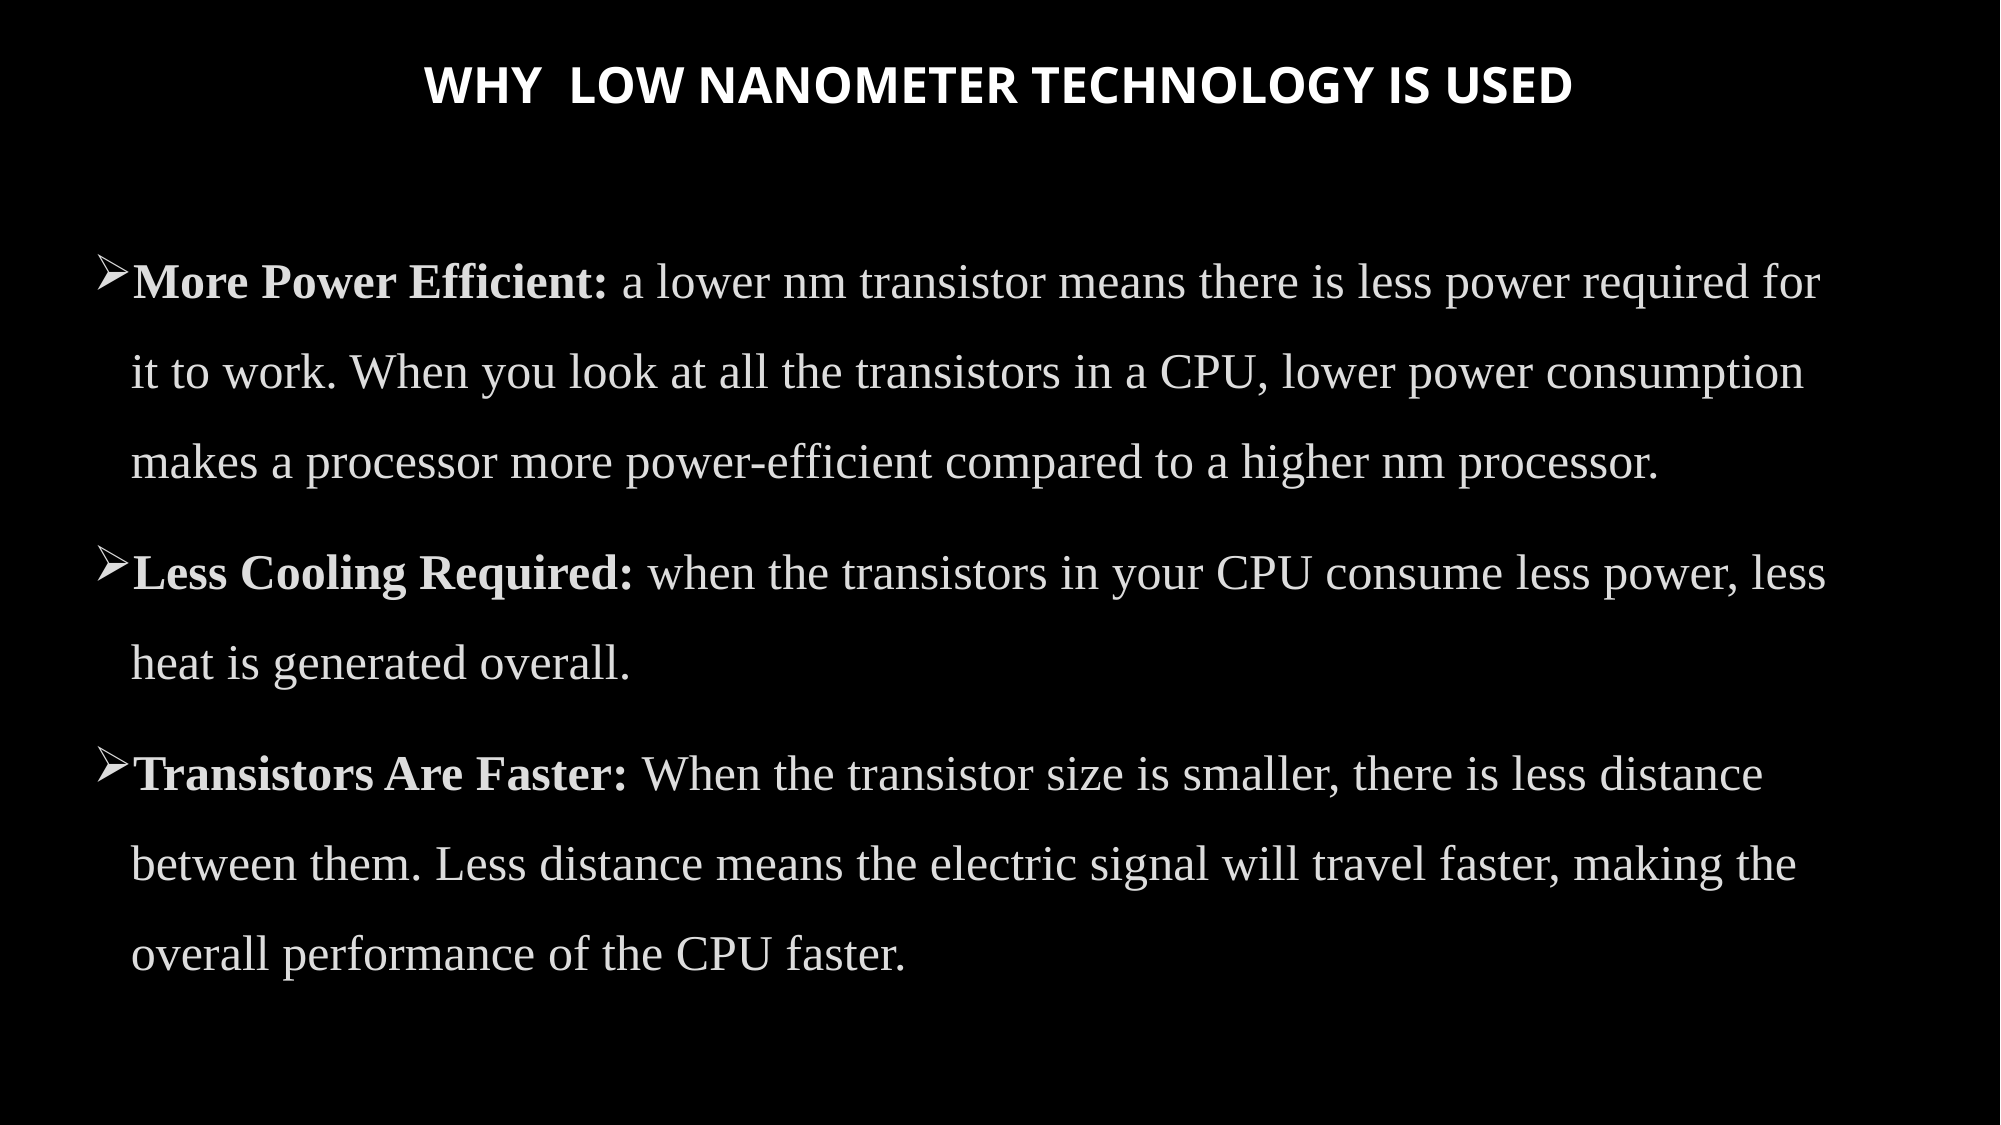

# WHY  LOW NANOMETER TECHNOLOGY IS USED
More Power Efficient: a lower nm transistor means there is less power required for it to work. When you look at all the transistors in a CPU, lower power consumption makes a processor more power-efficient compared to a higher nm processor.
Less Cooling Required: when the transistors in your CPU consume less power, less heat is generated overall.
Transistors Are Faster: When the transistor size is smaller, there is less distance between them. Less distance means the electric signal will travel faster, making the overall performance of the CPU faster.